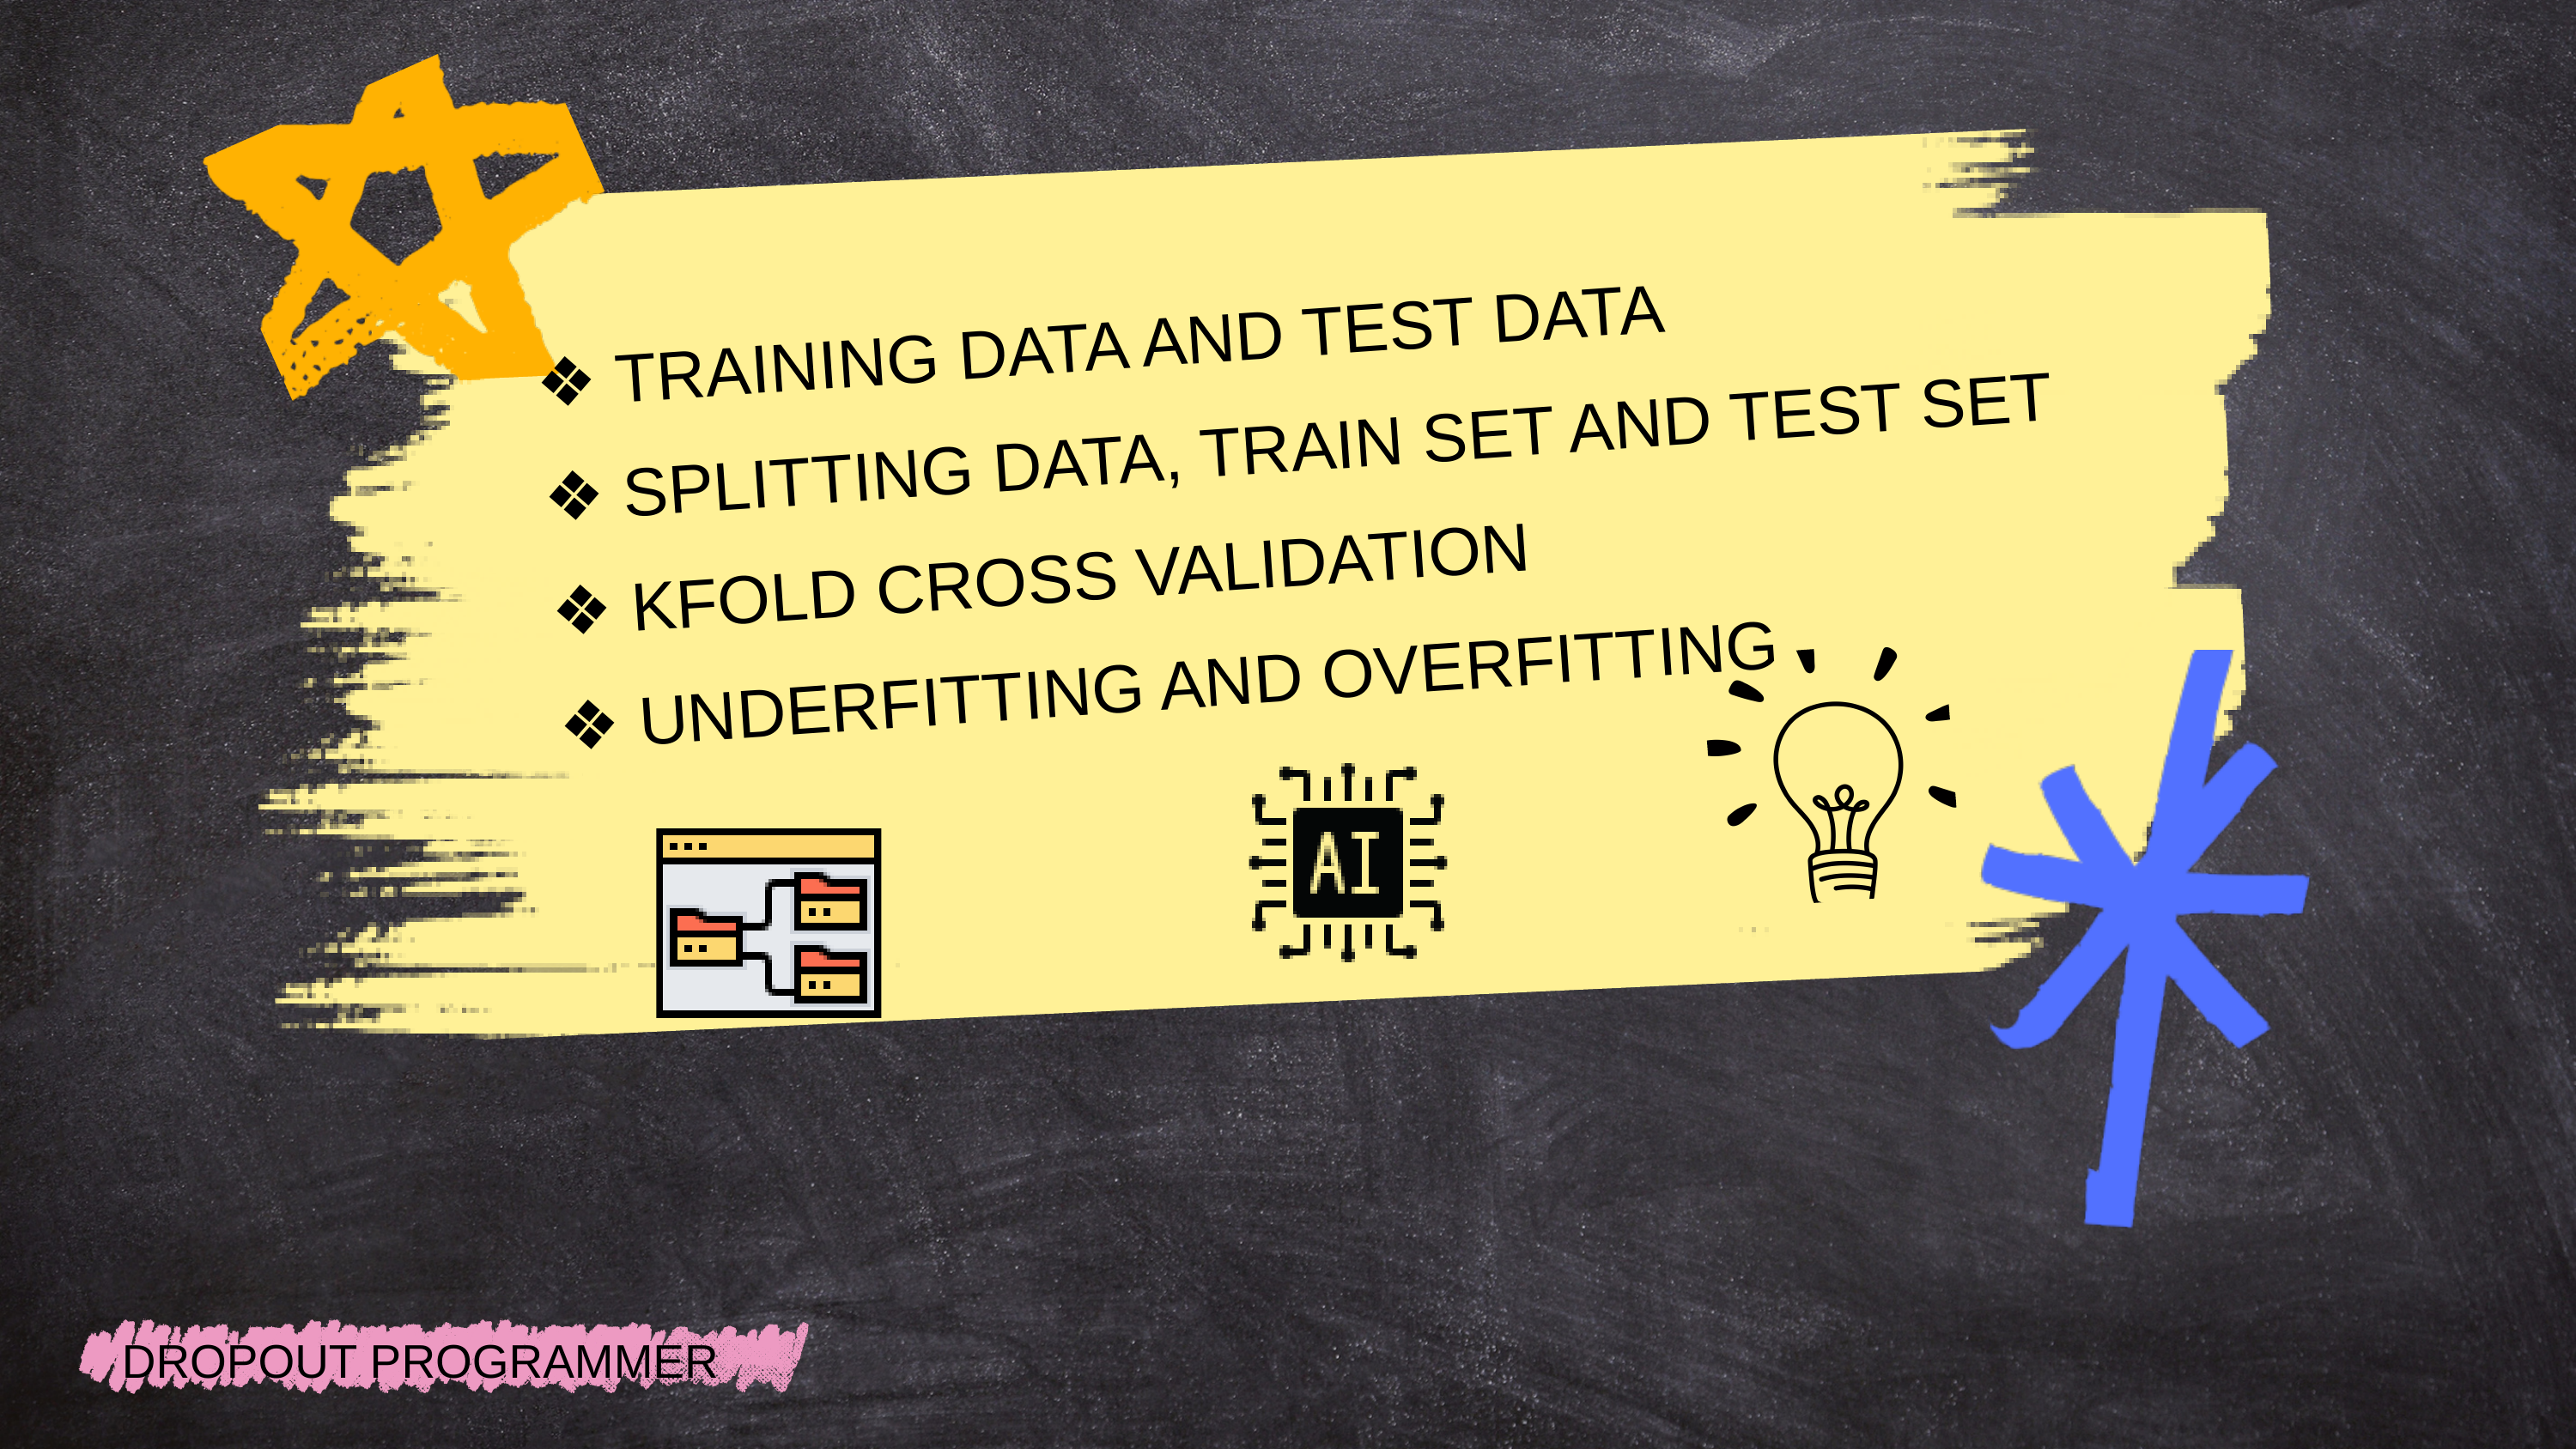

❖ TRAINING DATA AND TEST DATA

❖ SPLITTING DATA, TRAIN SET AND TEST SET

❖ KFOLD CROSS VALIDATION

❖ UNDERFITTING AND OVERFITTING

DROPOUT PROGRAMMER